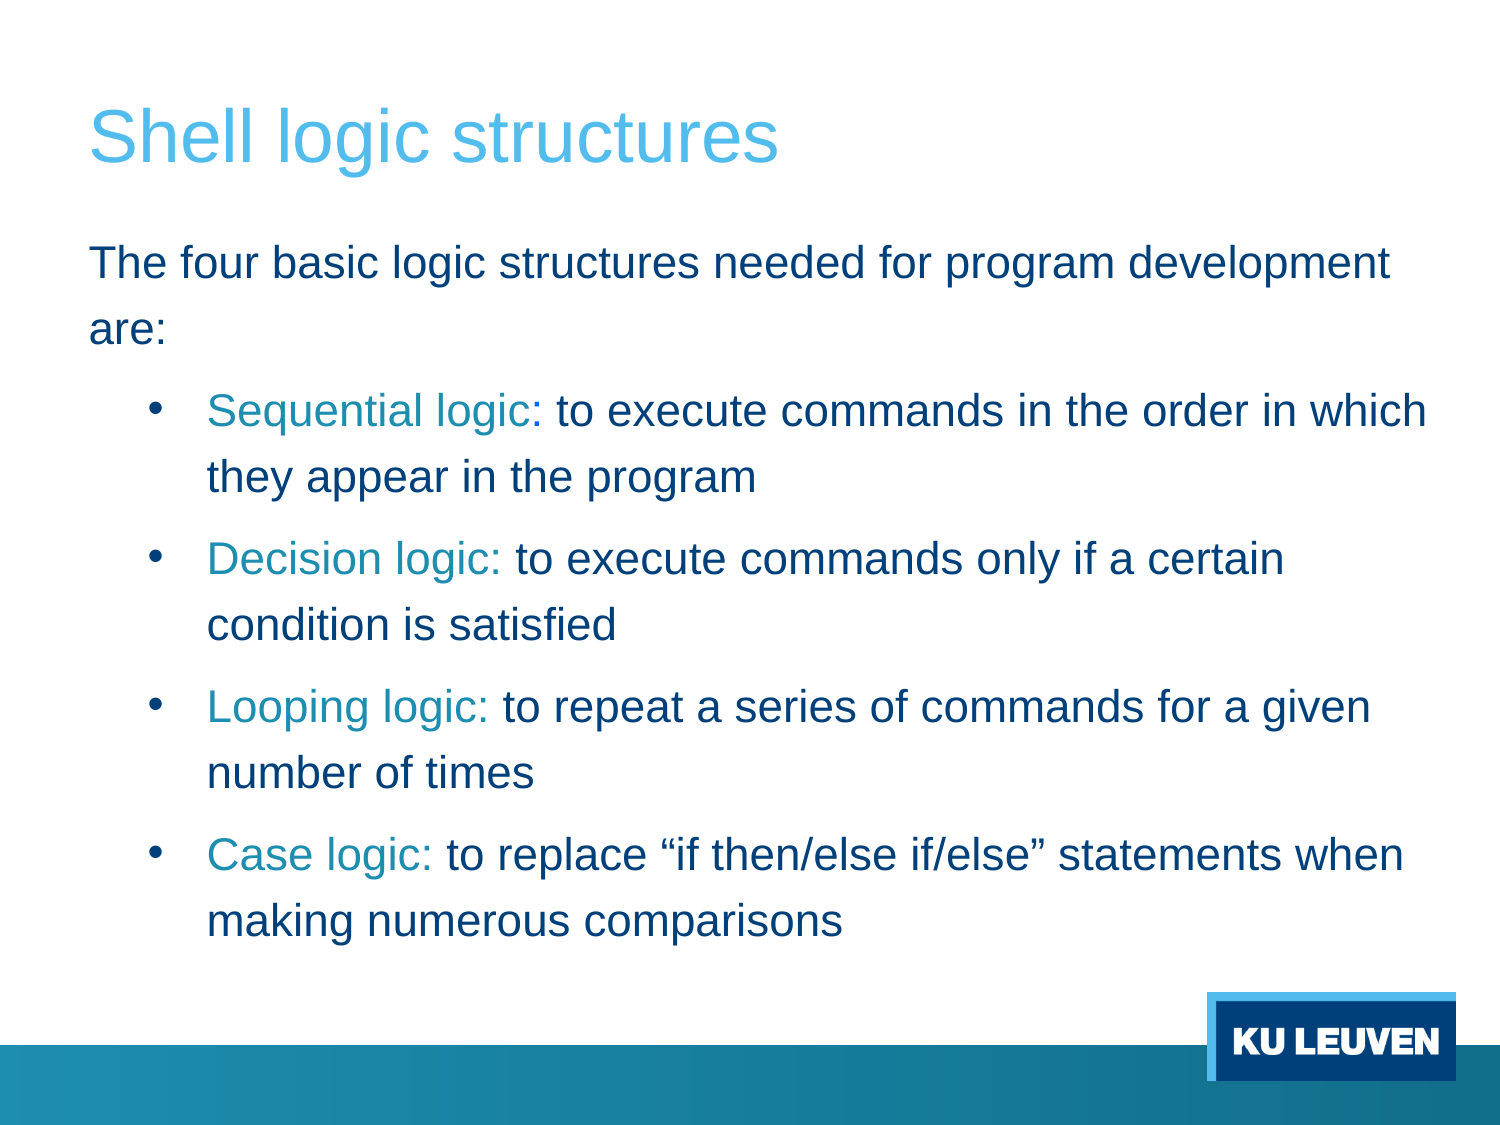

# Shell logic structures
The four basic logic structures needed for program development are:
Sequential logic: to execute commands in the order in which they appear in the program
Decision logic: to execute commands only if a certain condition is satisfied
Looping logic: to repeat a series of commands for a given number of times
Case logic: to replace “if then/else if/else” statements when making numerous comparisons